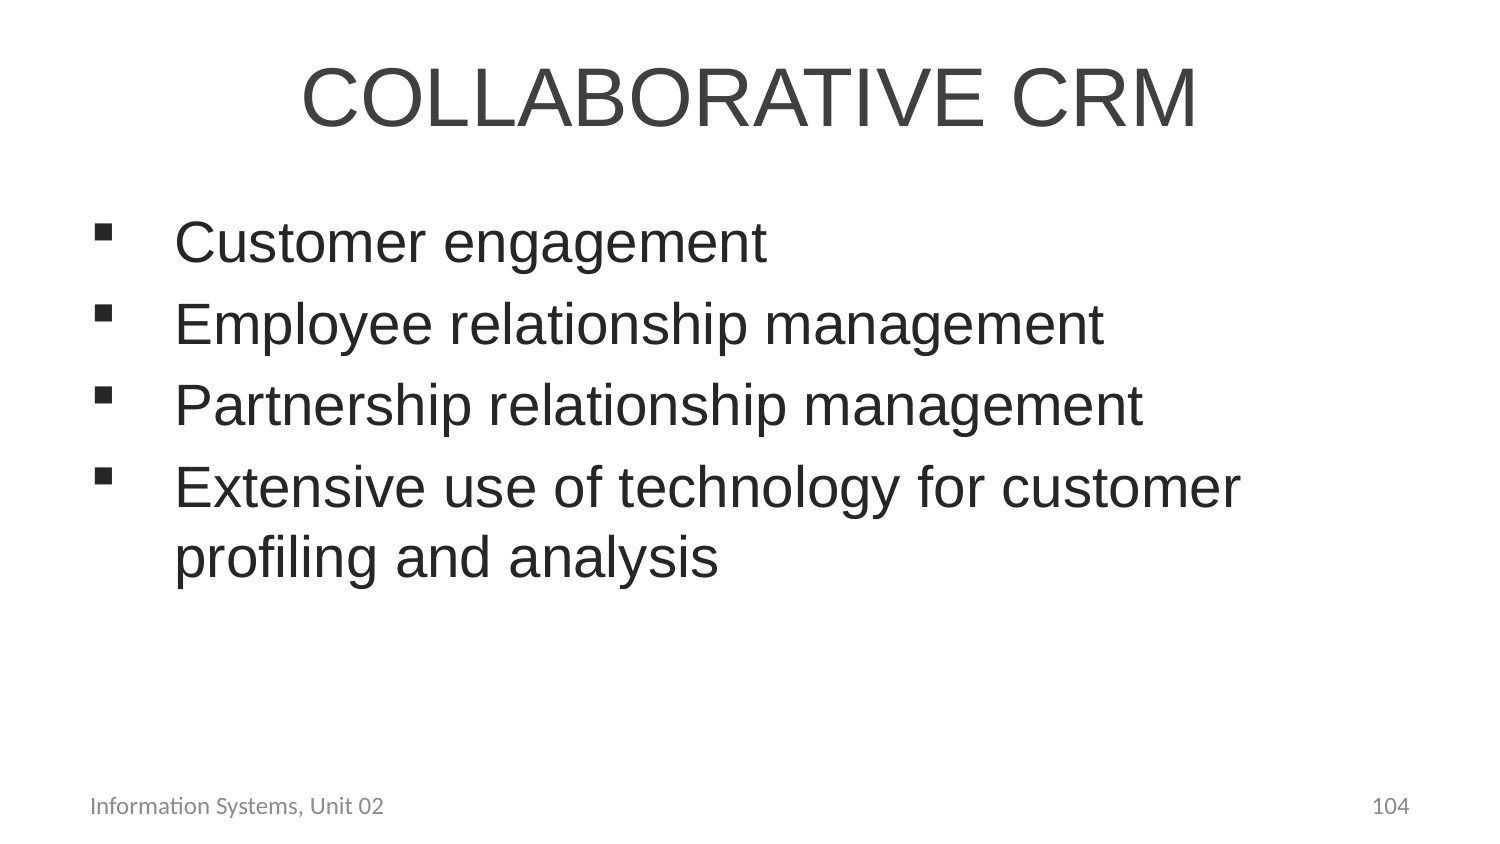

# Collaborative CRM
Customer engagement
Employee relationship management
Partnership relationship management
Extensive use of technology for customer profiling and analysis

Information Systems, Unit 02
104